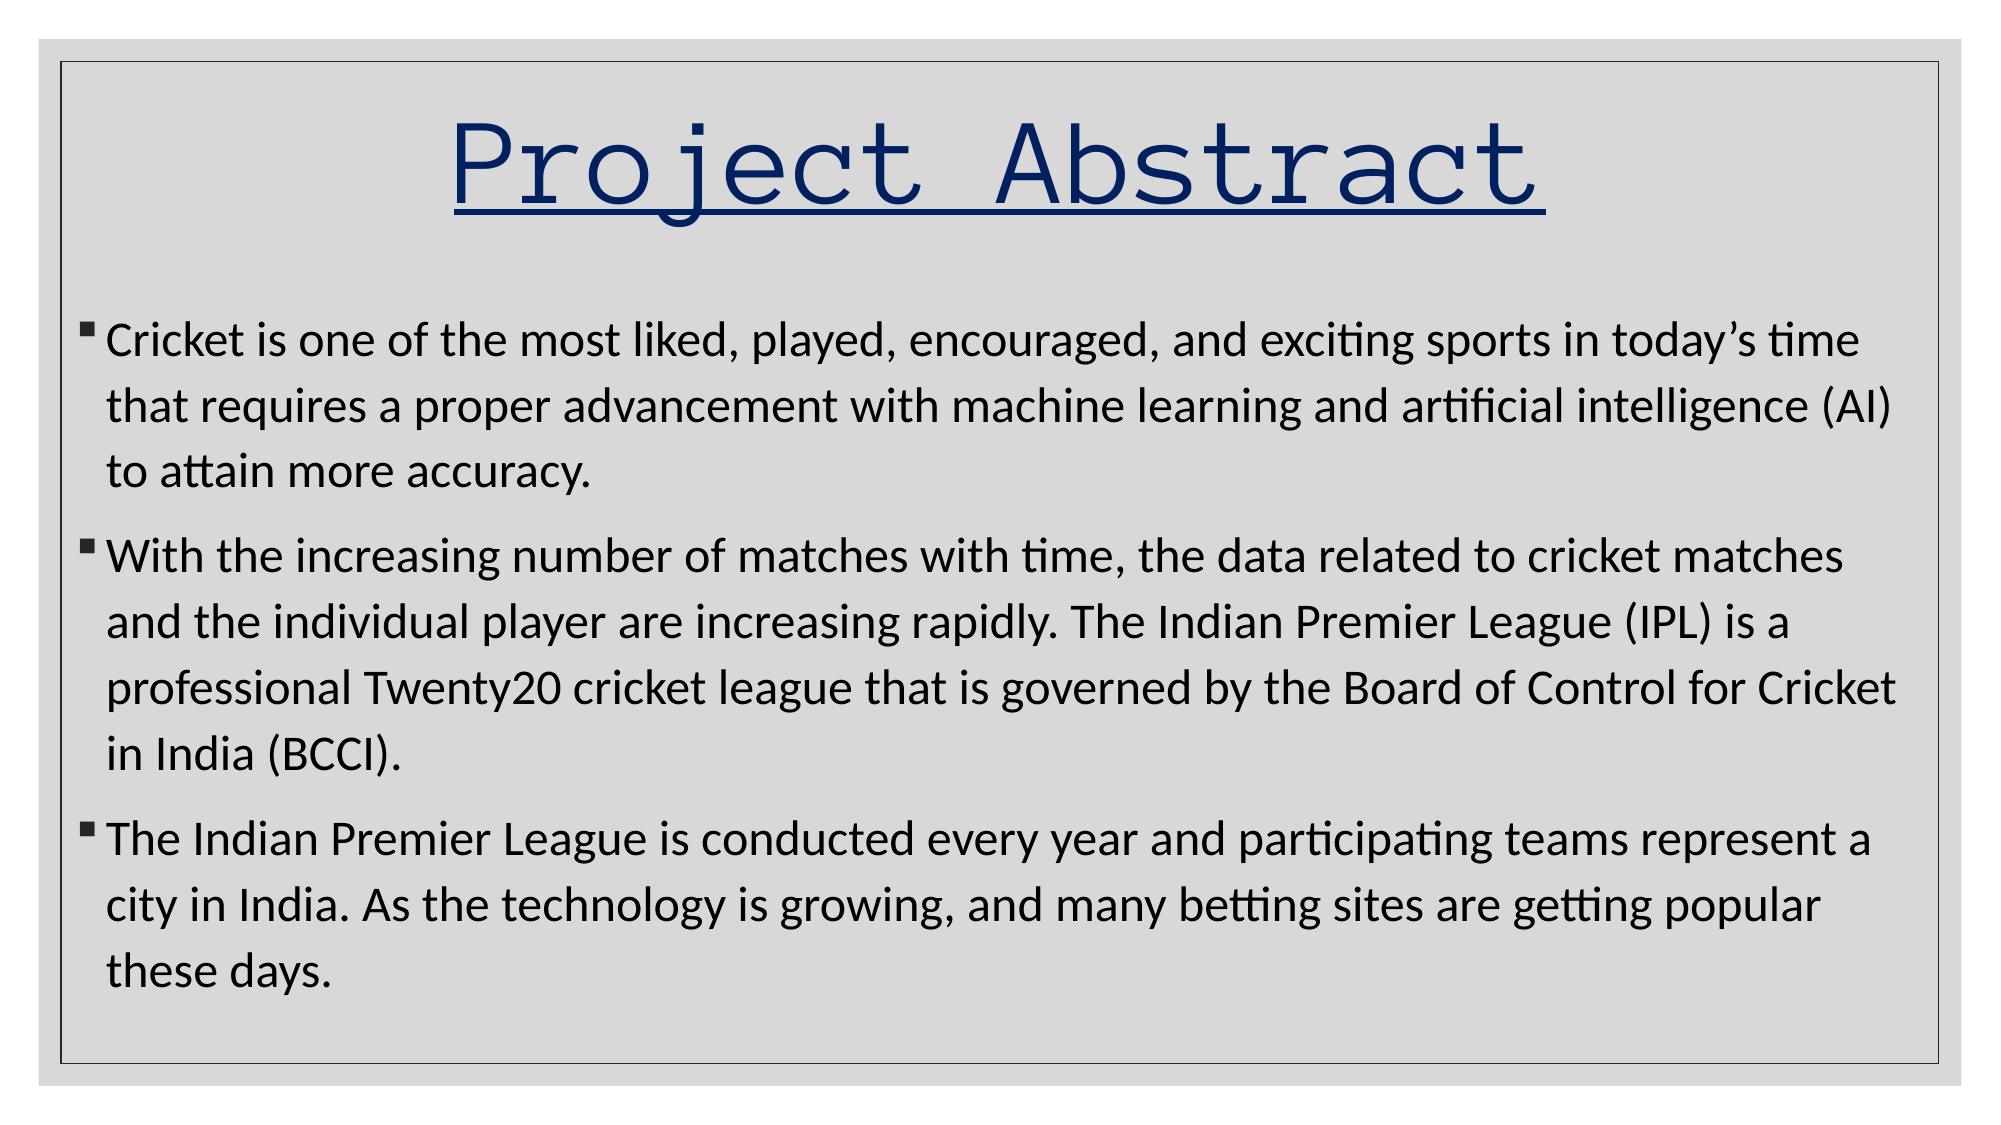

# Project Abstract
Cricket is one of the most liked, played, encouraged, and exciting sports in today’s time that requires a proper advancement with machine learning and artificial intelligence (AI) to attain more accuracy.
With the increasing number of matches with time, the data related to cricket matches and the individual player are increasing rapidly. The Indian Premier League (IPL) is a professional Twenty20 cricket league that is governed by the Board of Control for Cricket in India (BCCI).
The Indian Premier League is conducted every year and participating teams represent a city in India. As the technology is growing, and many betting sites are getting popular these days.